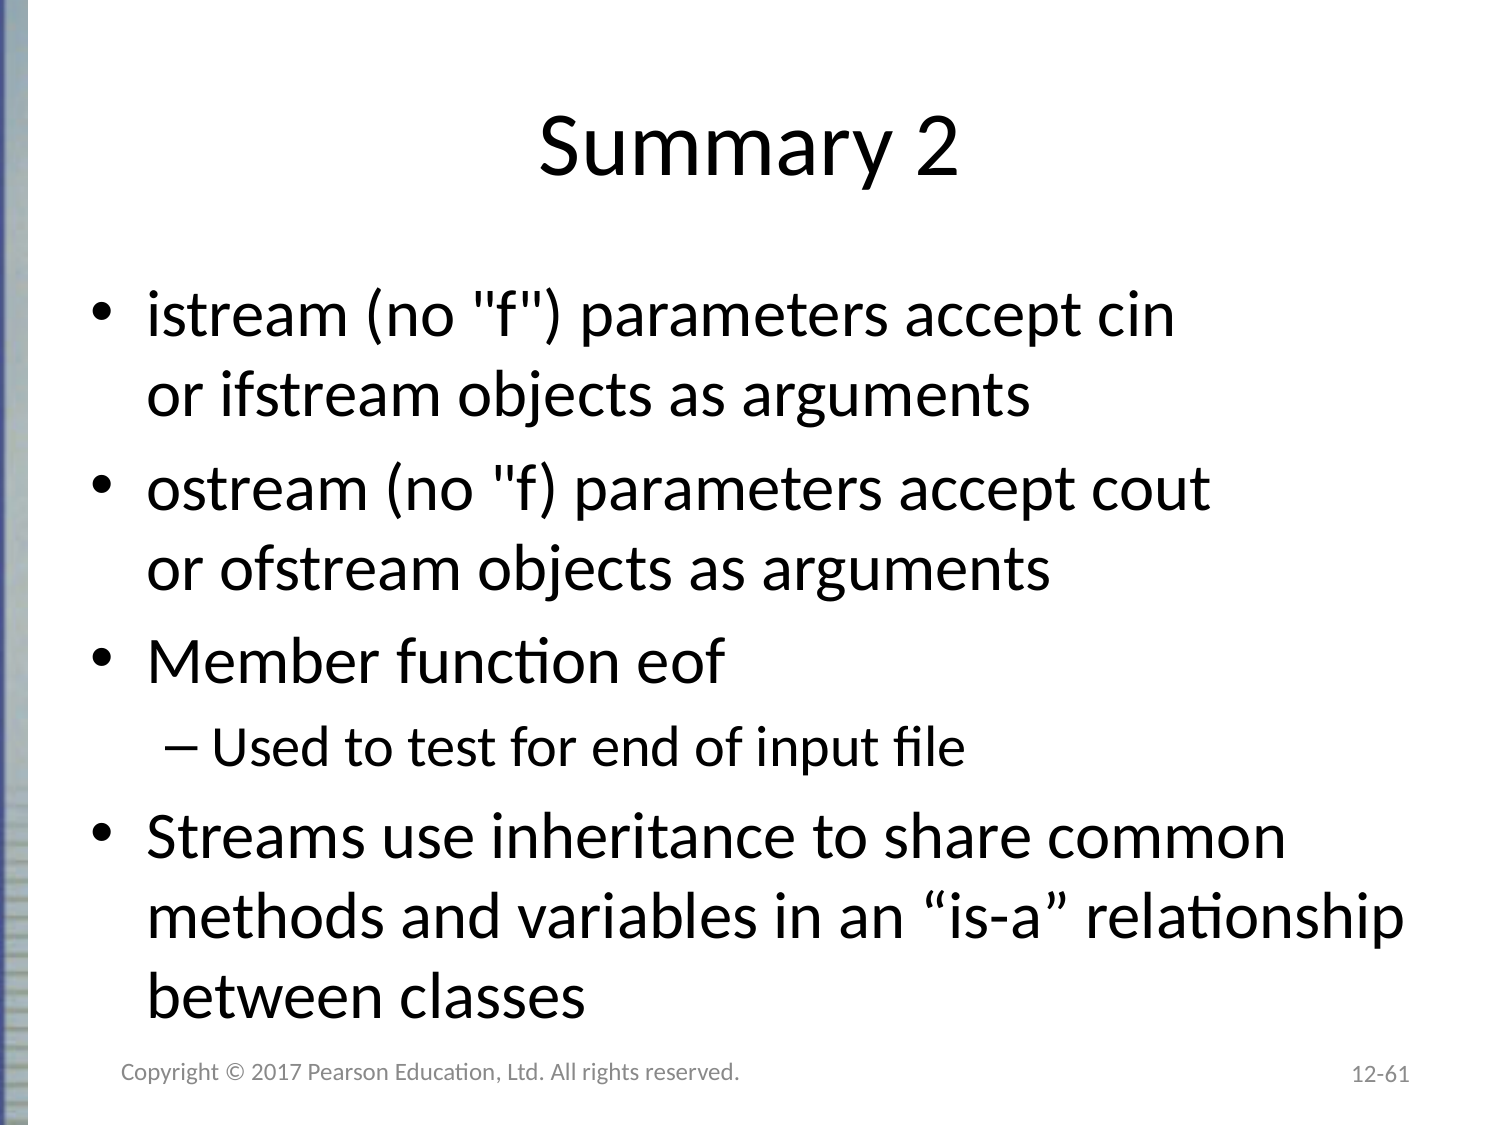

# Summary 2
istream (no "f") parameters accept cin
or ifstream objects as arguments
ostream (no "f) parameters accept cout
or ofstream objects as arguments
Member function eof
Used to test for end of input file
Streams use inheritance to share common methods and variables in an “is-a” relationship between classes
Copyright © 2017 Pearson Education, Ltd. All rights reserved.
12-61